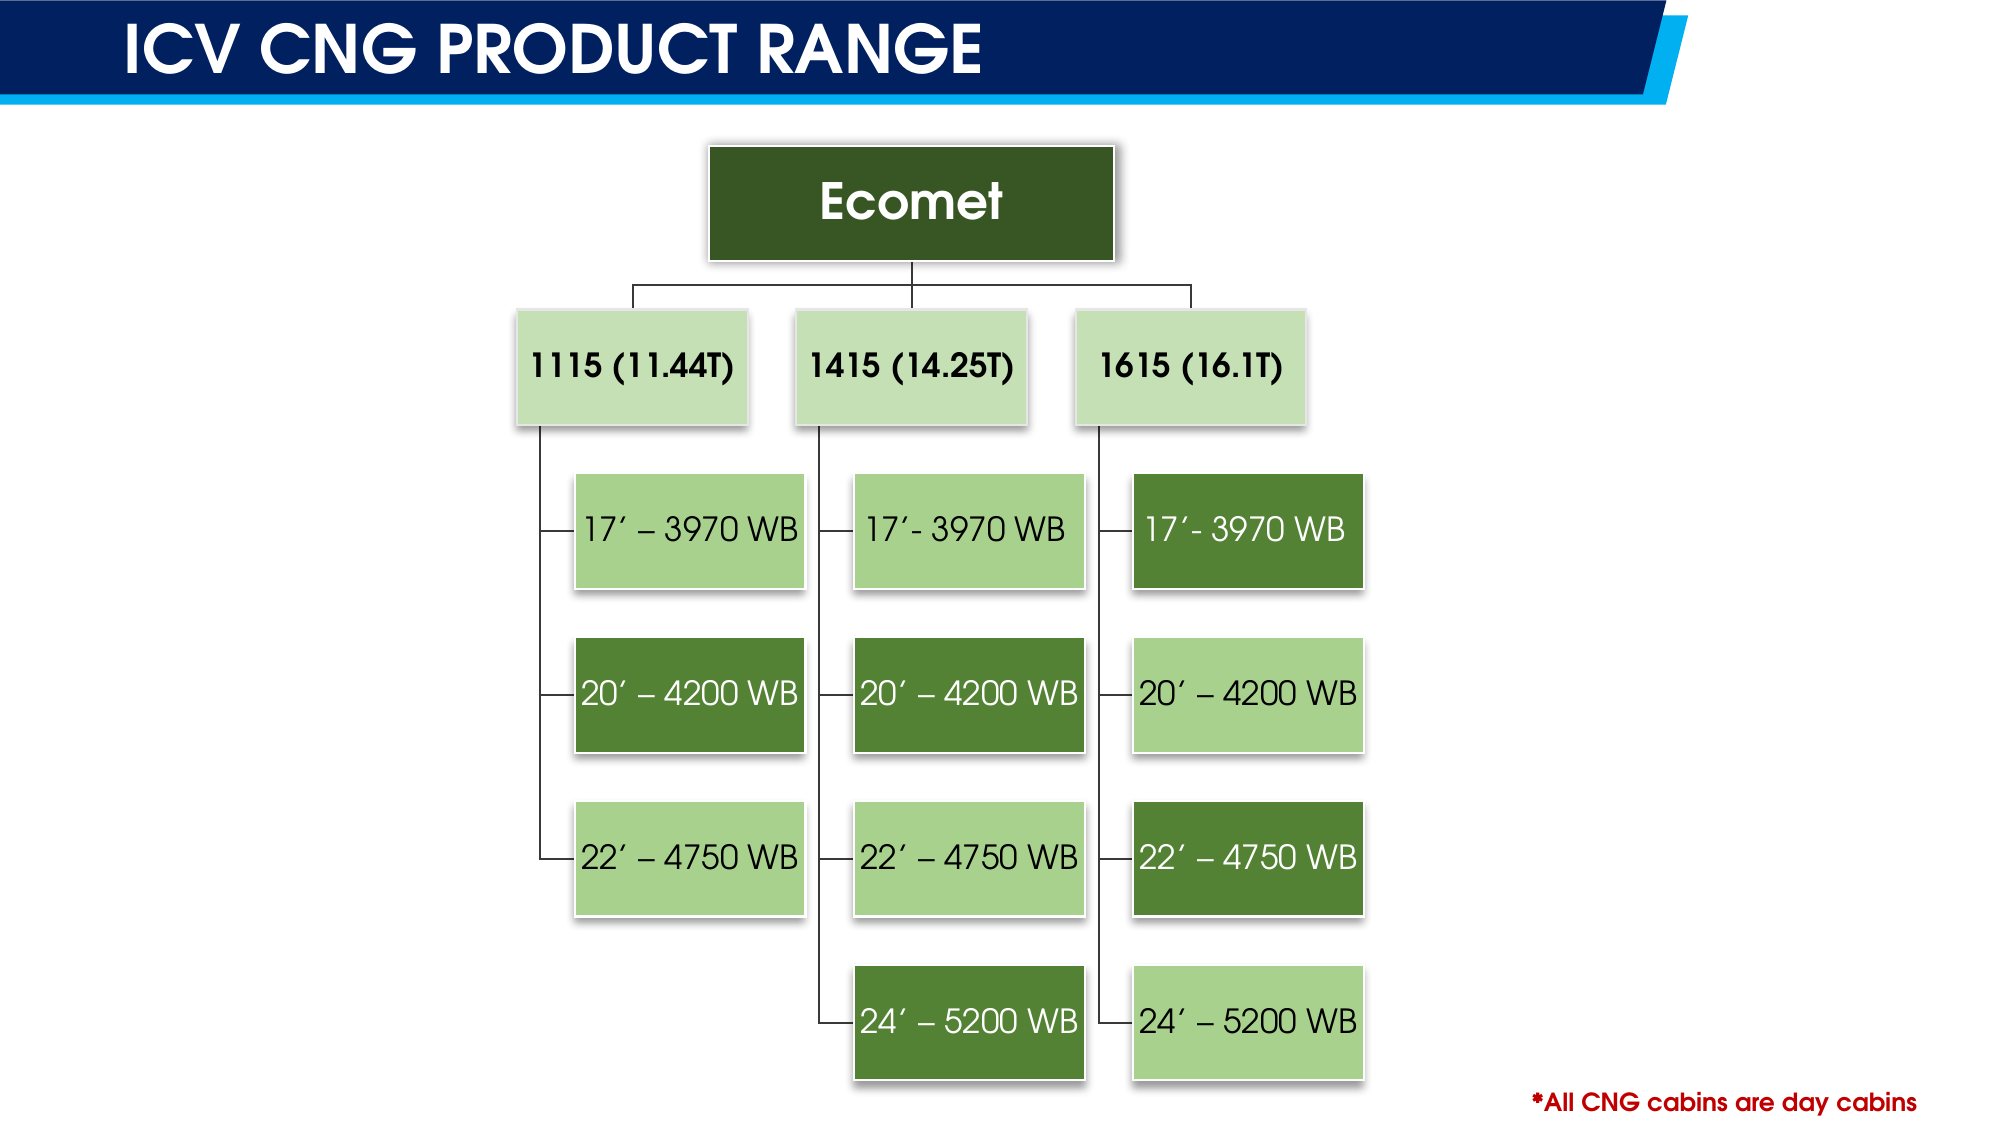

ICV CNG PRODUCT RANGE

Ecomet
1115 (11.44T)
17’ – 3970 WB
20’ – 4200 WB
22’ – 4750 WB
1415 (14.25T)
17’- 3970 WB
20’ – 4200 WB
22’ – 4750 WB
24’ – 5200 WB
1615 (16.1T)
17’- 3970 WB
20’ – 4200 WB
22’ – 4750 WB
24’ – 5200 WB
*All CNG cabins are day cabins